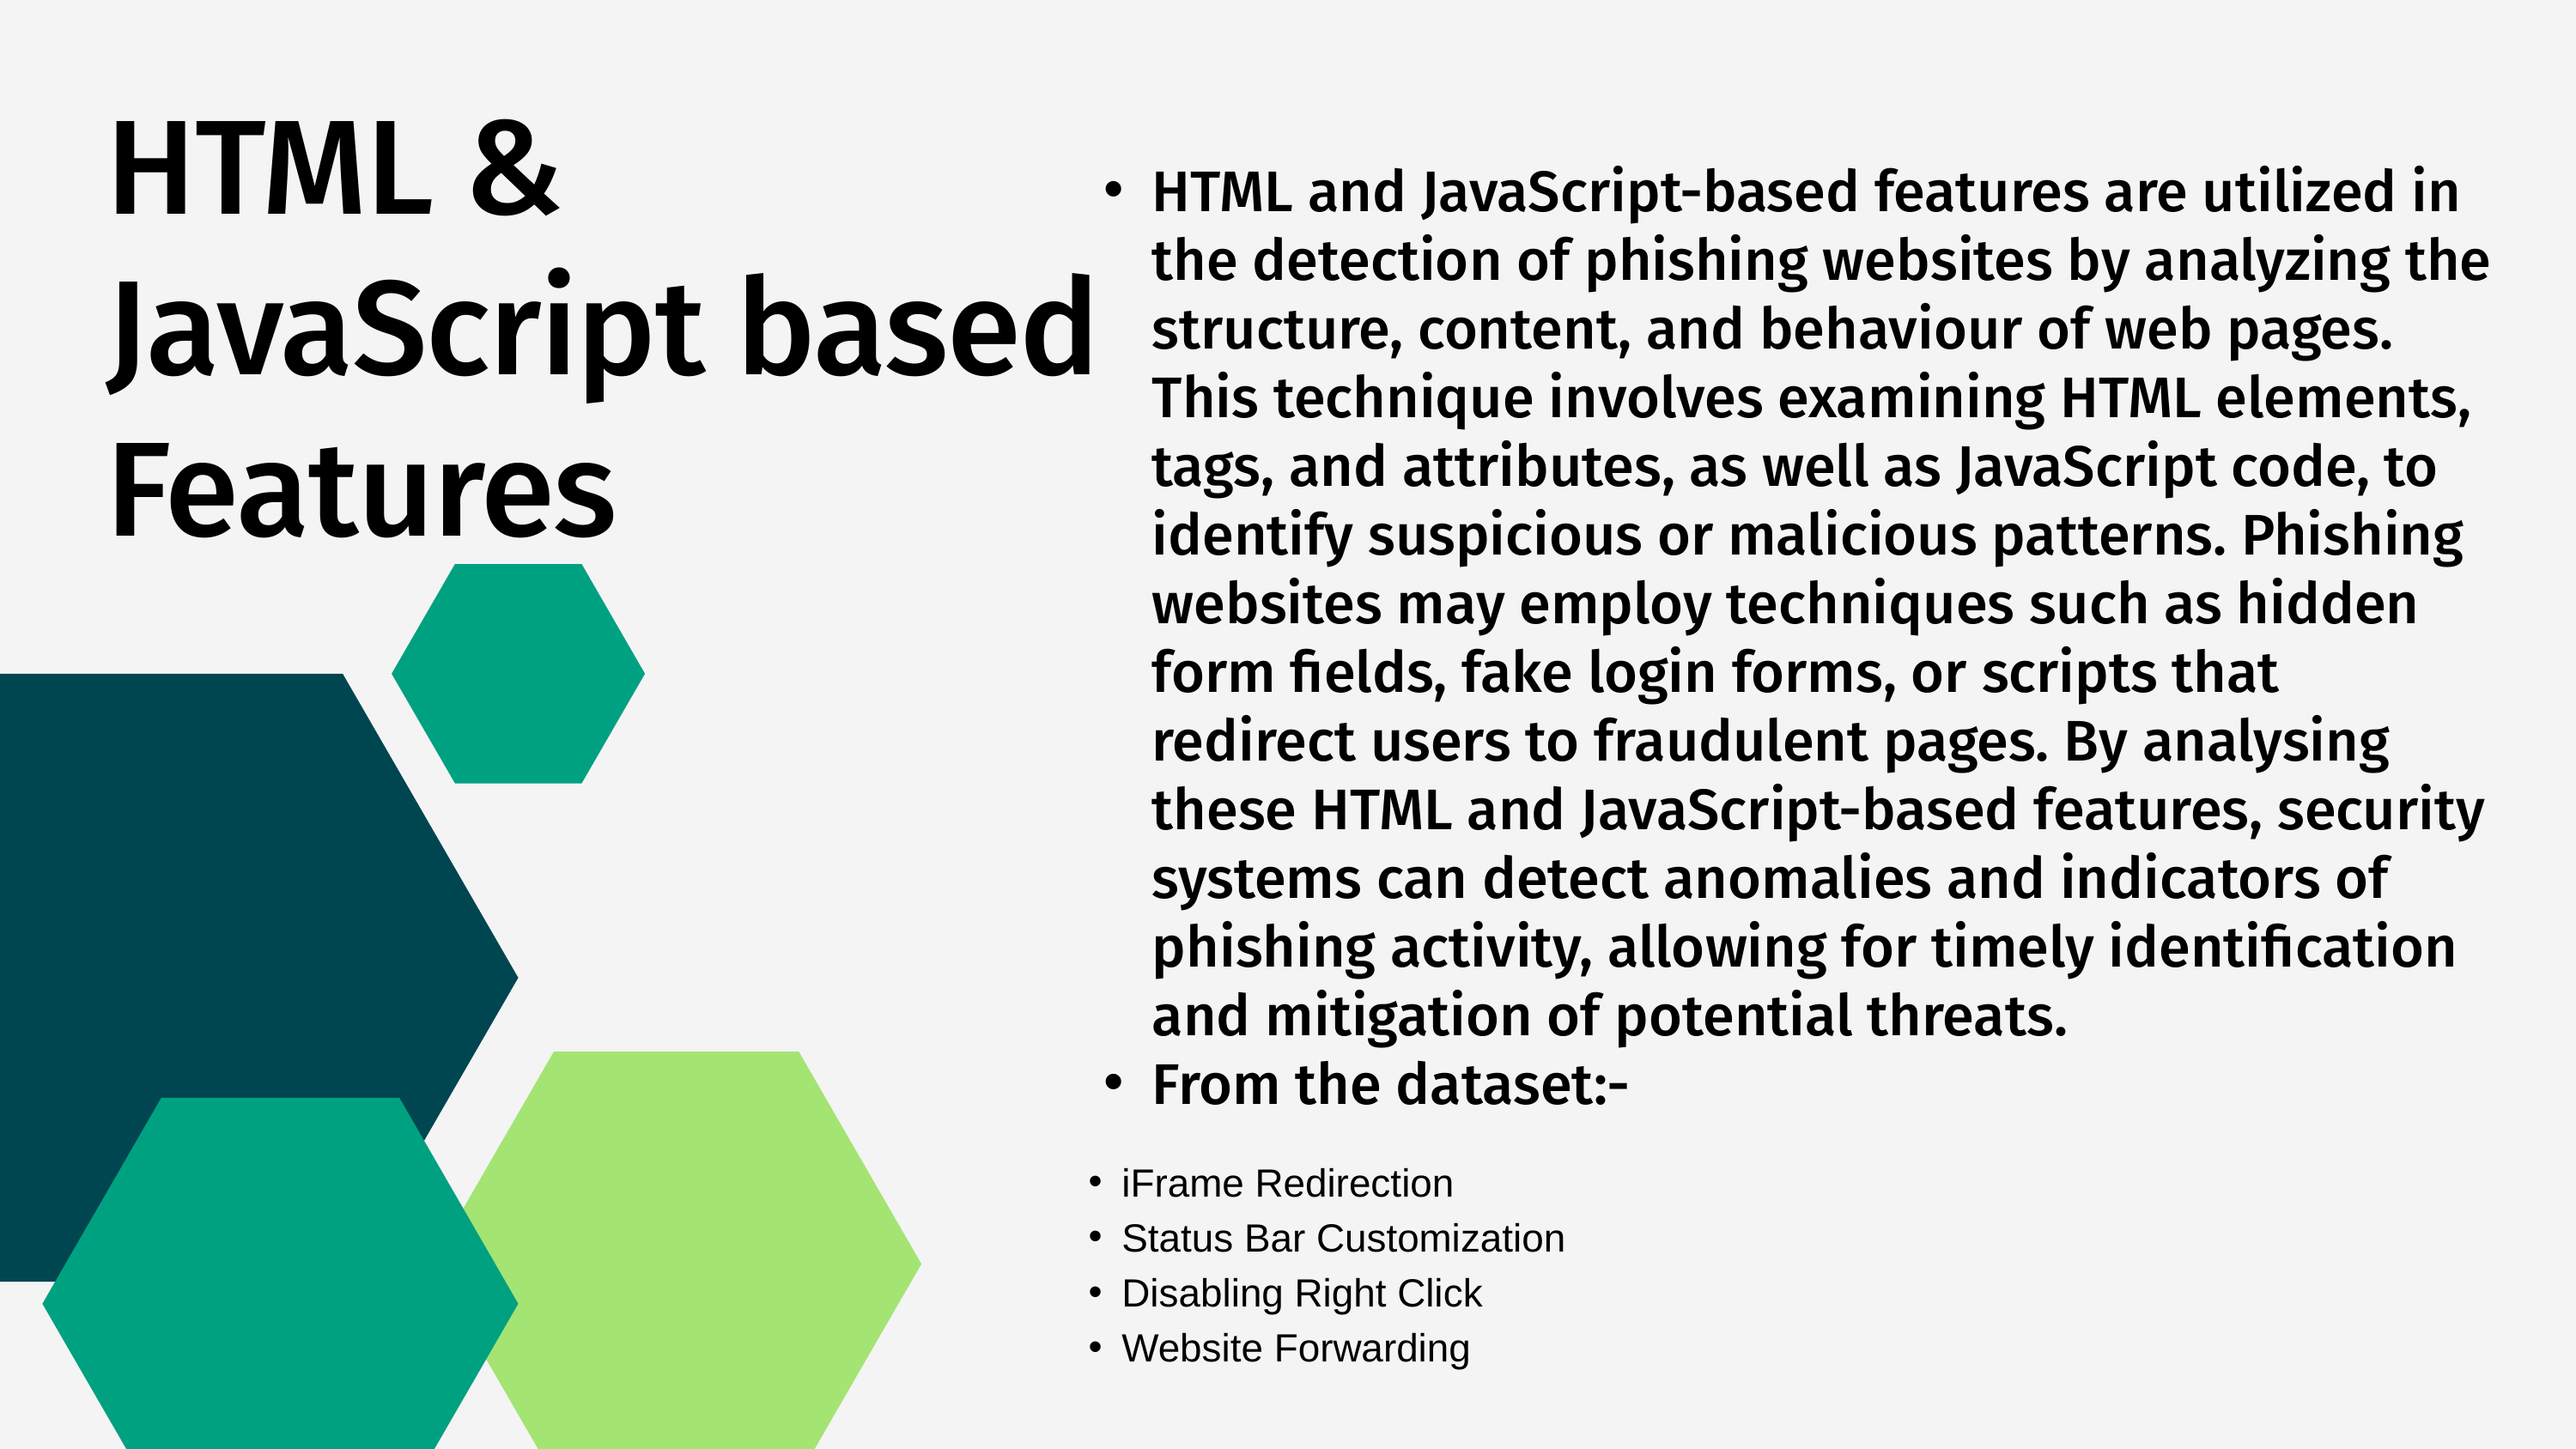

HTML & JavaScript based Features
HTML and JavaScript-based features are utilized in the detection of phishing websites by analyzing the structure, content, and behaviour of web pages. This technique involves examining HTML elements, tags, and attributes, as well as JavaScript code, to identify suspicious or malicious patterns. Phishing websites may employ techniques such as hidden form fields, fake login forms, or scripts that redirect users to fraudulent pages. By analysing these HTML and JavaScript-based features, security systems can detect anomalies and indicators of phishing activity, allowing for timely identification and mitigation of potential threats.
From the dataset:-
iFrame Redirection
Status Bar Customization
Disabling Right Click
Website Forwarding